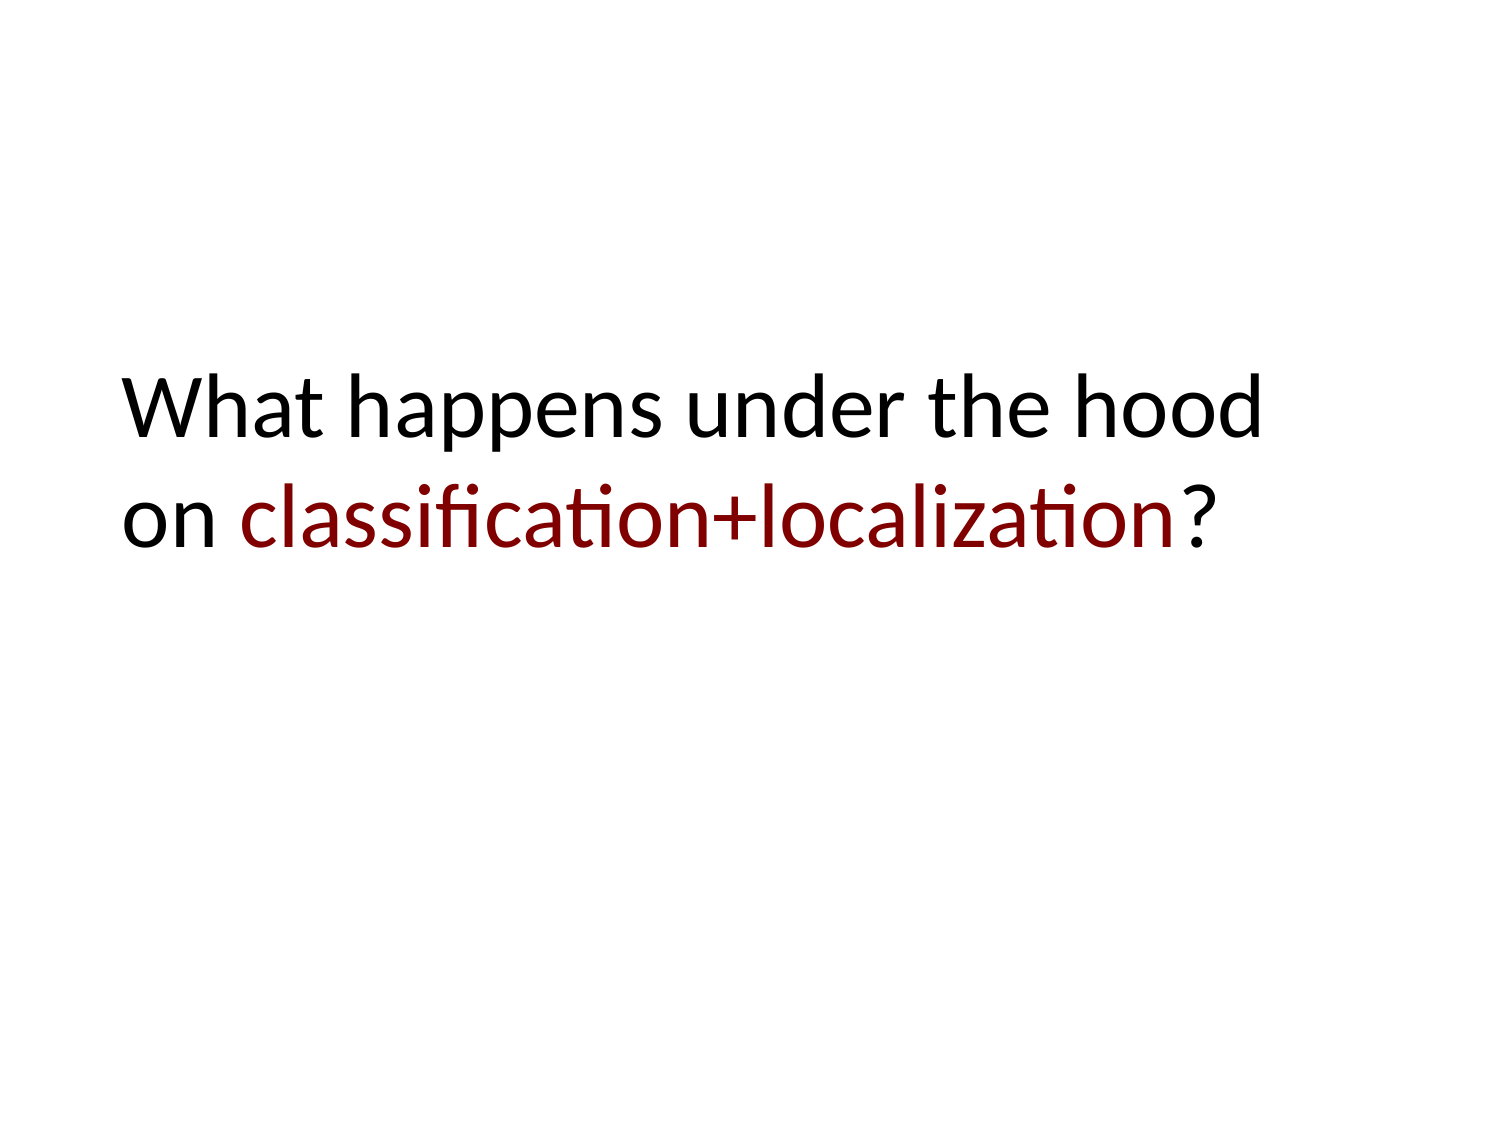

What happens under the hood
on classification+localization?